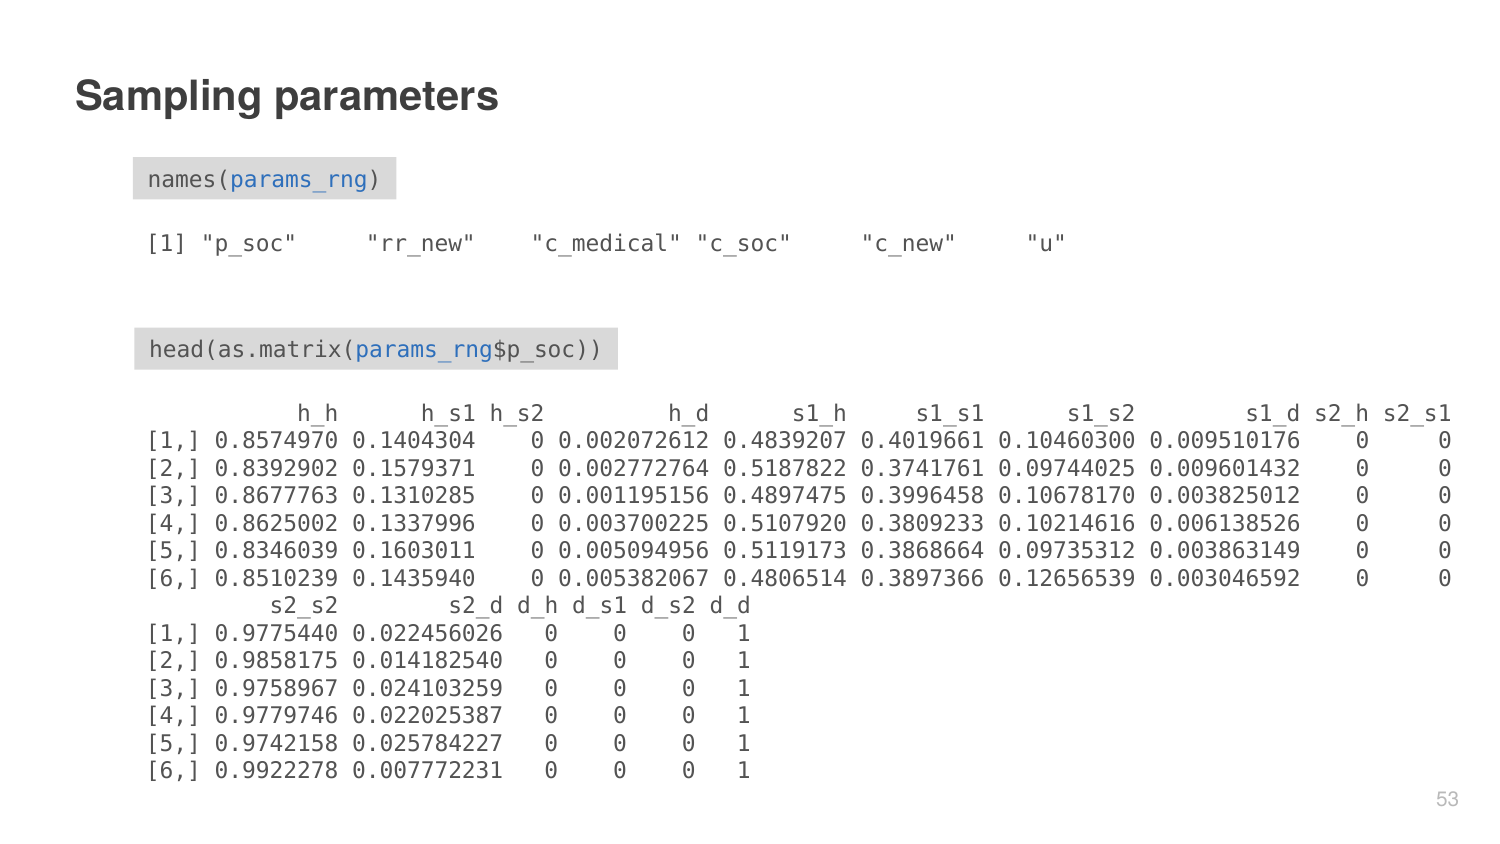

# Sampling parameters
names(params_rng)
[1] "p_soc"     "rr_new"    "c_medical" "c_soc"     "c_new"     "u"
head(as.matrix(params_rng$p_soc))
           h_h      h_s1 h_s2         h_d      s1_h     s1_s1      s1_s2        s1_d s2_h s2_s1
[1,] 0.8574970 0.1404304    0 0.002072612 0.4839207 0.4019661 0.10460300 0.009510176    0     0
[2,] 0.8392902 0.1579371    0 0.002772764 0.5187822 0.3741761 0.09744025 0.009601432    0     0
[3,] 0.8677763 0.1310285    0 0.001195156 0.4897475 0.3996458 0.10678170 0.003825012    0     0
[4,] 0.8625002 0.1337996    0 0.003700225 0.5107920 0.3809233 0.10214616 0.006138526    0     0
[5,] 0.8346039 0.1603011    0 0.005094956 0.5119173 0.3868664 0.09735312 0.003863149    0     0
[6,] 0.8510239 0.1435940    0 0.005382067 0.4806514 0.3897366 0.12656539 0.003046592    0     0
         s2_s2        s2_d d_h d_s1 d_s2 d_d
[1,] 0.9775440 0.022456026   0    0    0   1
[2,] 0.9858175 0.014182540   0    0    0   1
[3,] 0.9758967 0.024103259   0    0    0   1
[4,] 0.9779746 0.022025387   0    0    0   1
[5,] 0.9742158 0.025784227   0    0    0   1
[6,] 0.9922278 0.007772231   0    0    0   1
53